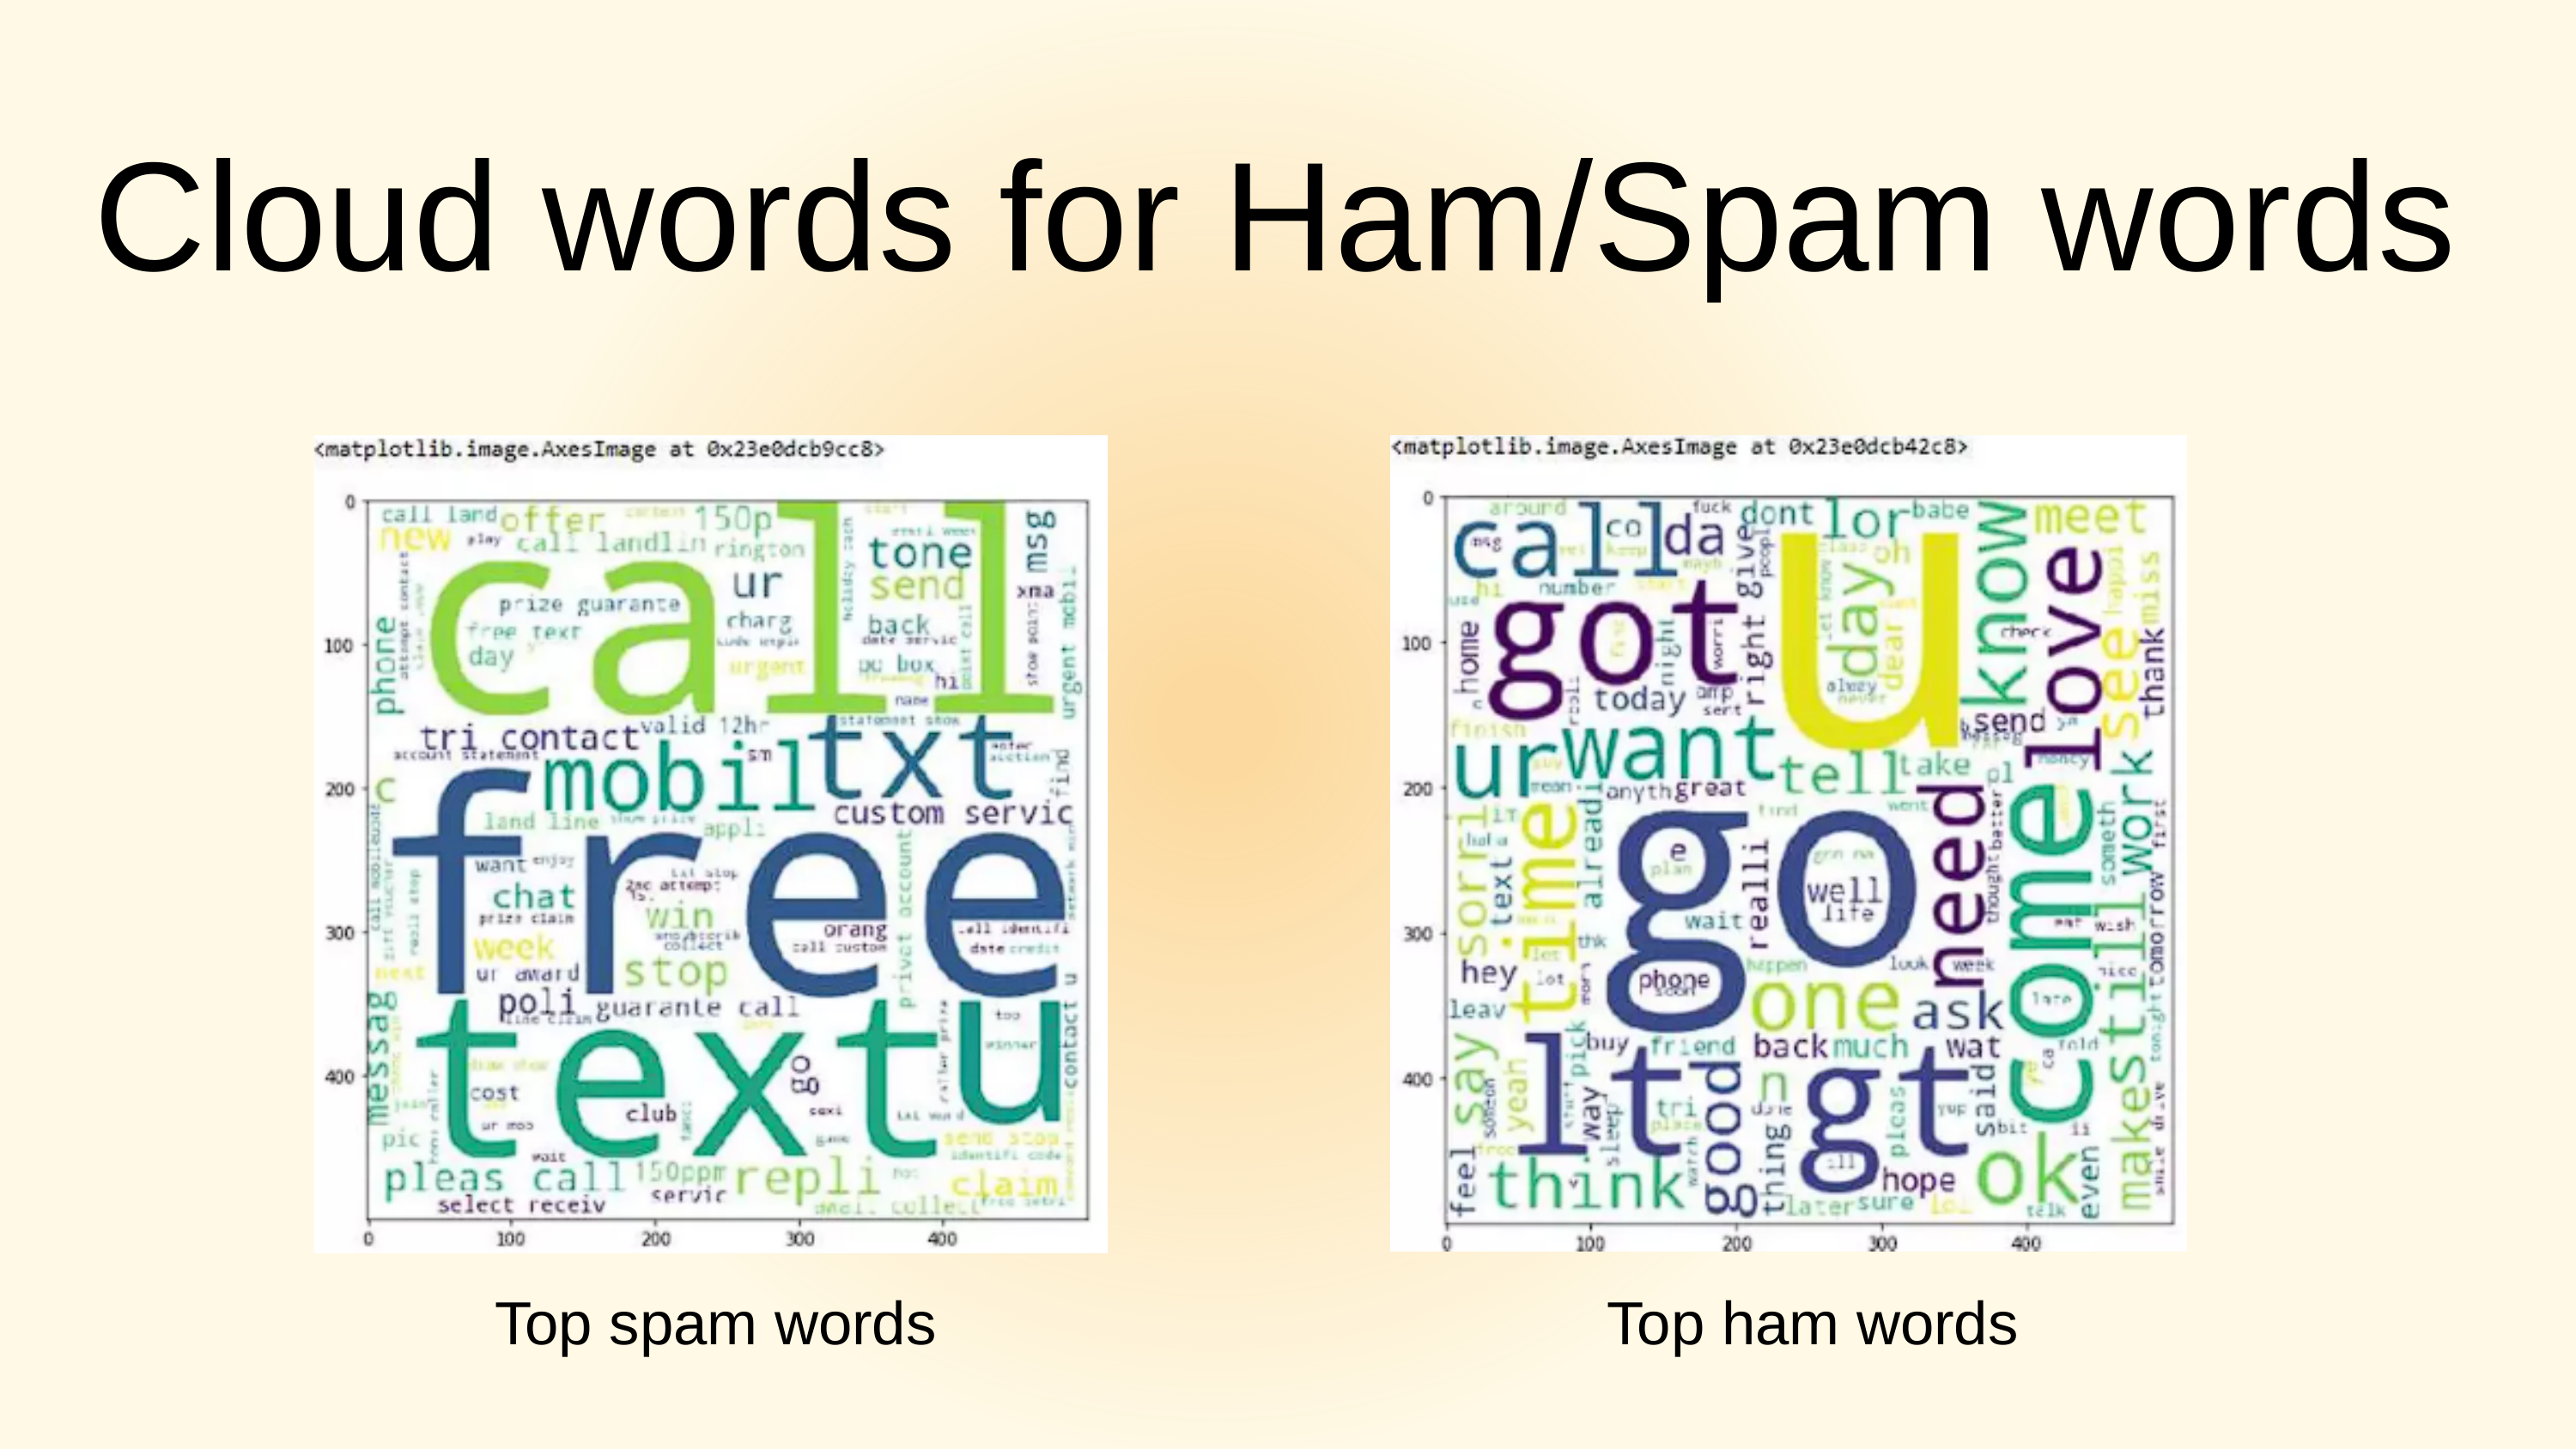

Cloud words for Ham/Spam words

Top spam words
Top ham words